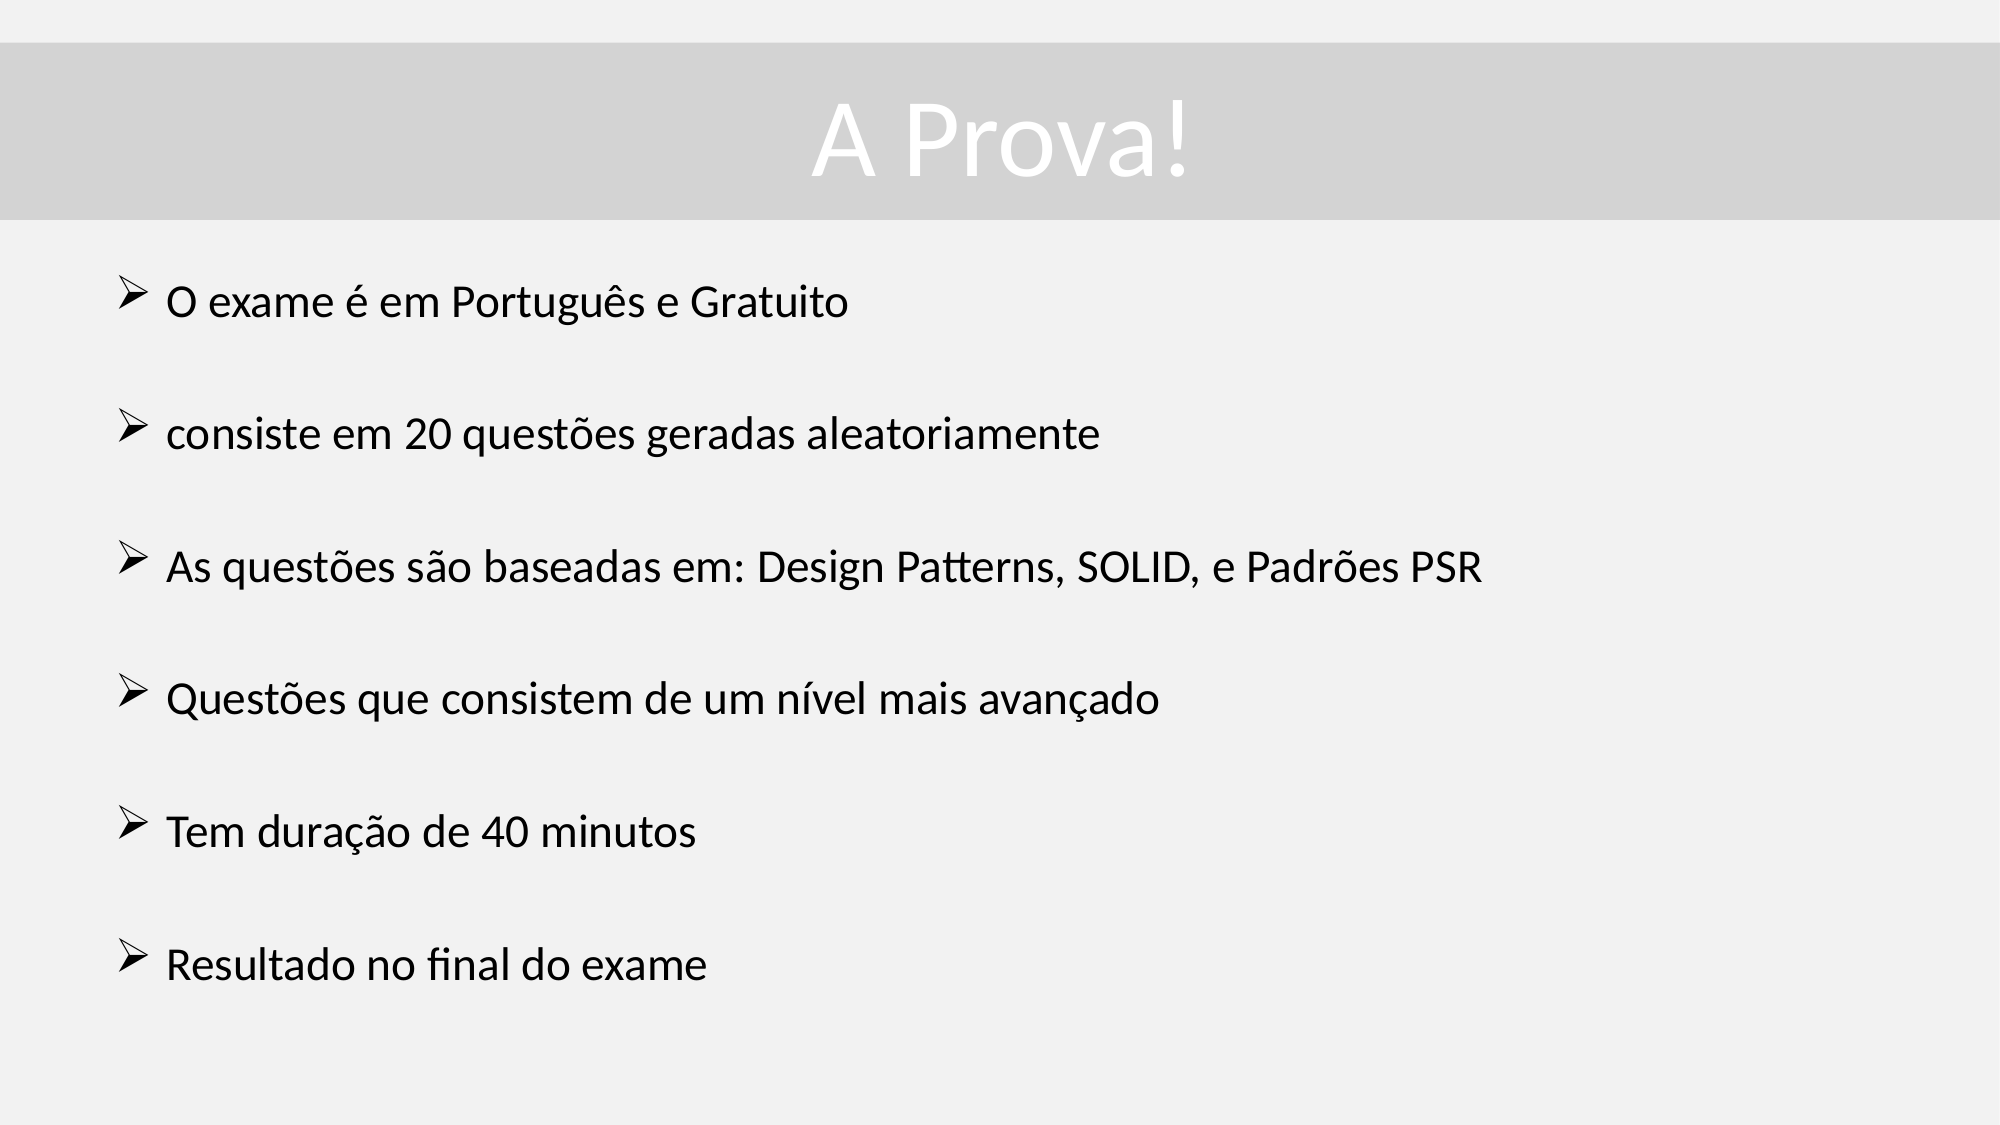

A Prova!
O exame é em Português e Gratuito

consiste em 20 questões geradas aleatoriamente

As questões são baseadas em: Design Patterns, SOLID, e Padrões PSR

Questões que consistem de um nível mais avançado

Tem duração de 40 minutos

Resultado no final do exame